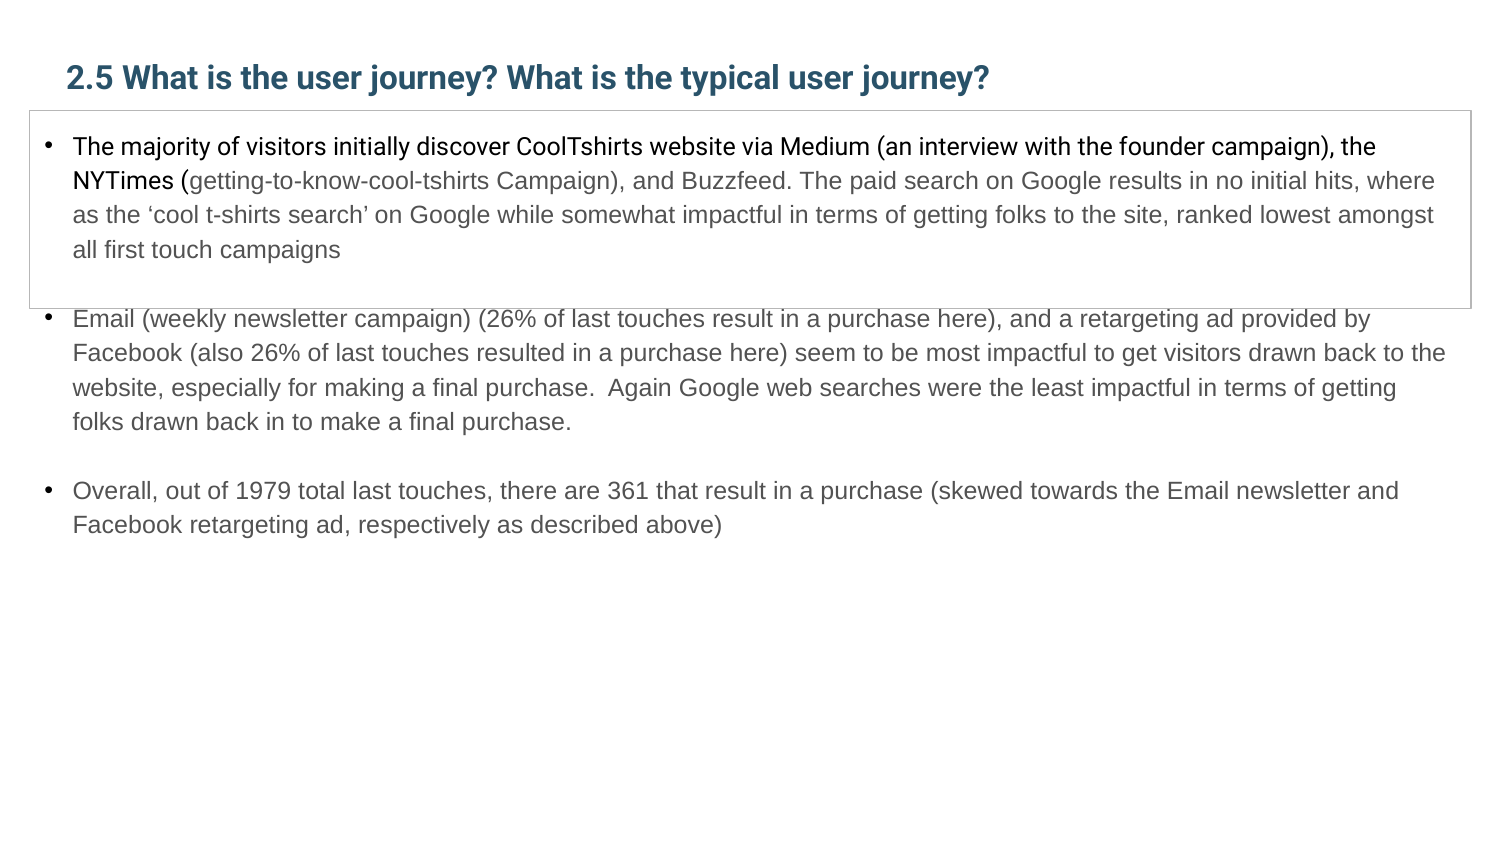

2.5 What is the user journey? What is the typical user journey?
The majority of visitors initially discover CoolTshirts website via Medium (an interview with the founder campaign), the NYTimes (getting-to-know-cool-tshirts Campaign), and Buzzfeed. The paid search on Google results in no initial hits, where as the ‘cool t-shirts search’ on Google while somewhat impactful in terms of getting folks to the site, ranked lowest amongst all first touch campaigns

Email (weekly newsletter campaign) (26% of last touches result in a purchase here), and a retargeting ad provided by Facebook (also 26% of last touches resulted in a purchase here) seem to be most impactful to get visitors drawn back to the website, especially for making a final purchase.  Again Google web searches were the least impactful in terms of getting folks drawn back in to make a final purchase.

Overall, out of 1979 total last touches, there are 361 that result in a purchase (skewed towards the Email newsletter and Facebook retargeting ad, respectively as described above)